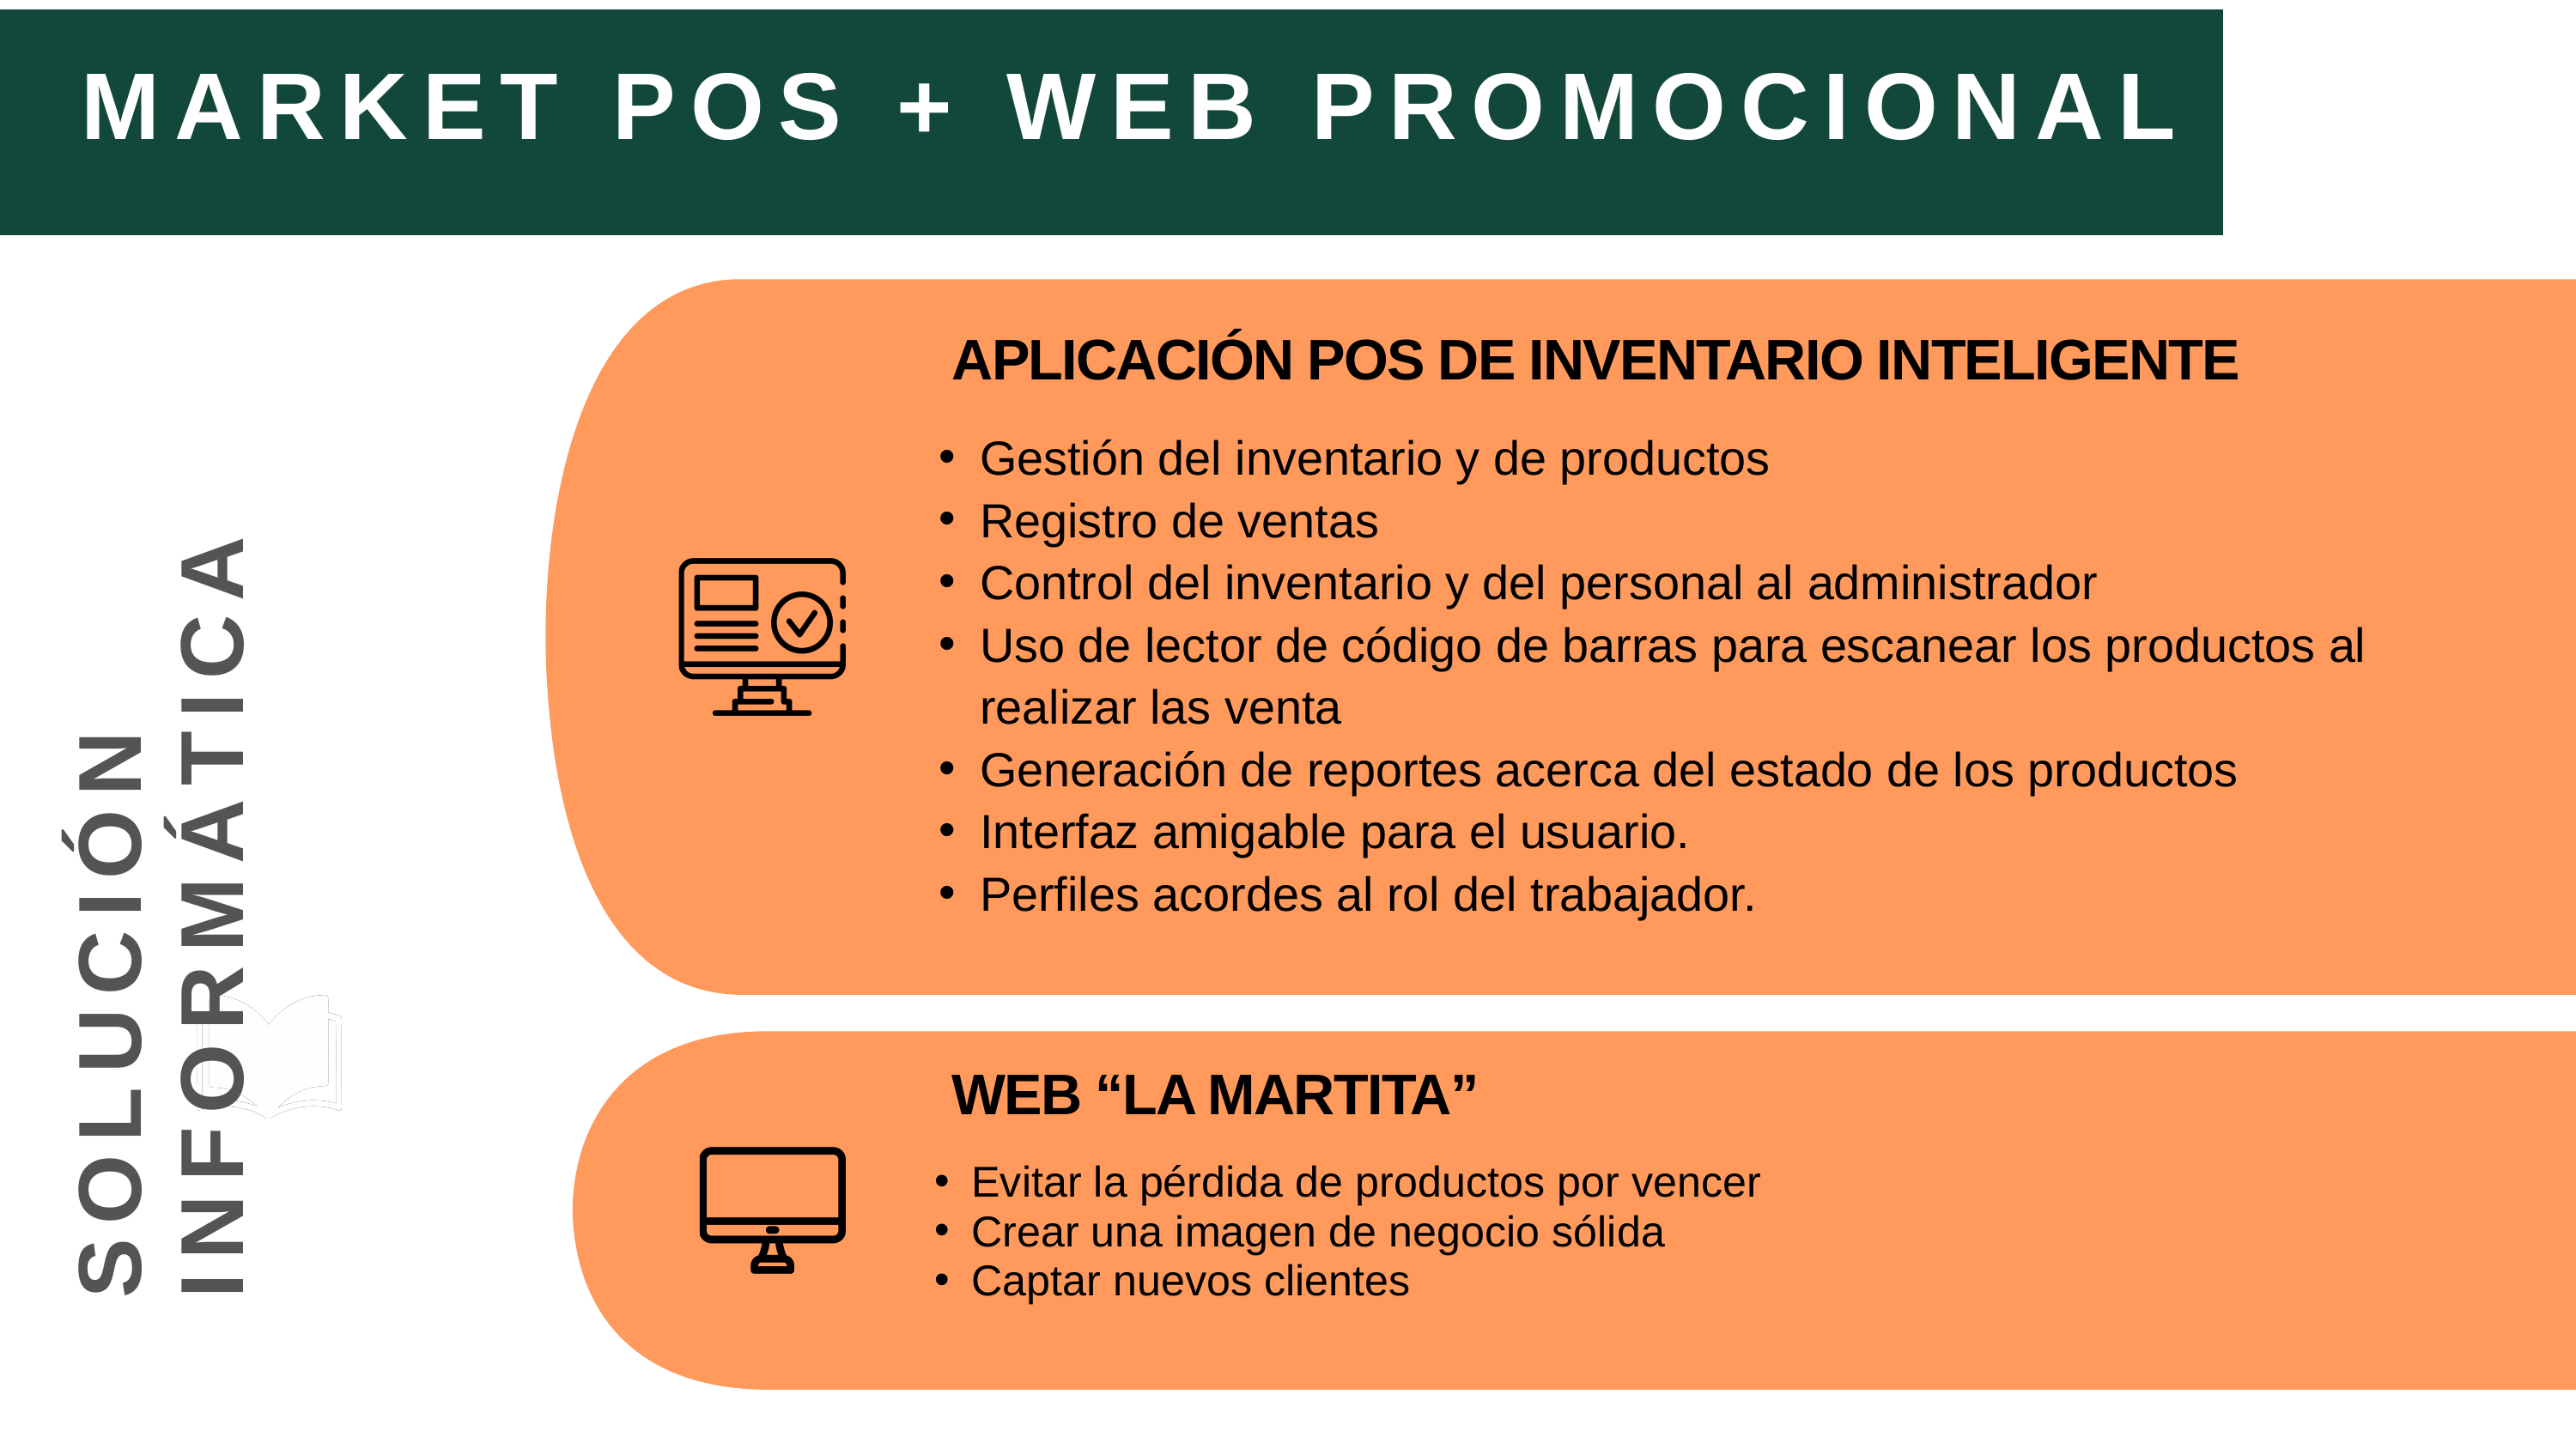

MARKET POS + WEB PROMOCIONAL

APLICACIÓN POS DE INVENTARIO INTELIGENTE
Gestión del inventario y de productos
Registro de ventas
Control del inventario y del personal al administrador
Uso de lector de código de barras para escanear los productos al realizar las venta
Generación de reportes acerca del estado de los productos
Interfaz amigable para el usuario.
Perfiles acordes al rol del trabajador.

SOLUCIÓN INFORMÁTICA

WEB “LA MARTITA”

Evitar la pérdida de productos por vencer
Crear una imagen de negocio sólida
Captar nuevos clientes